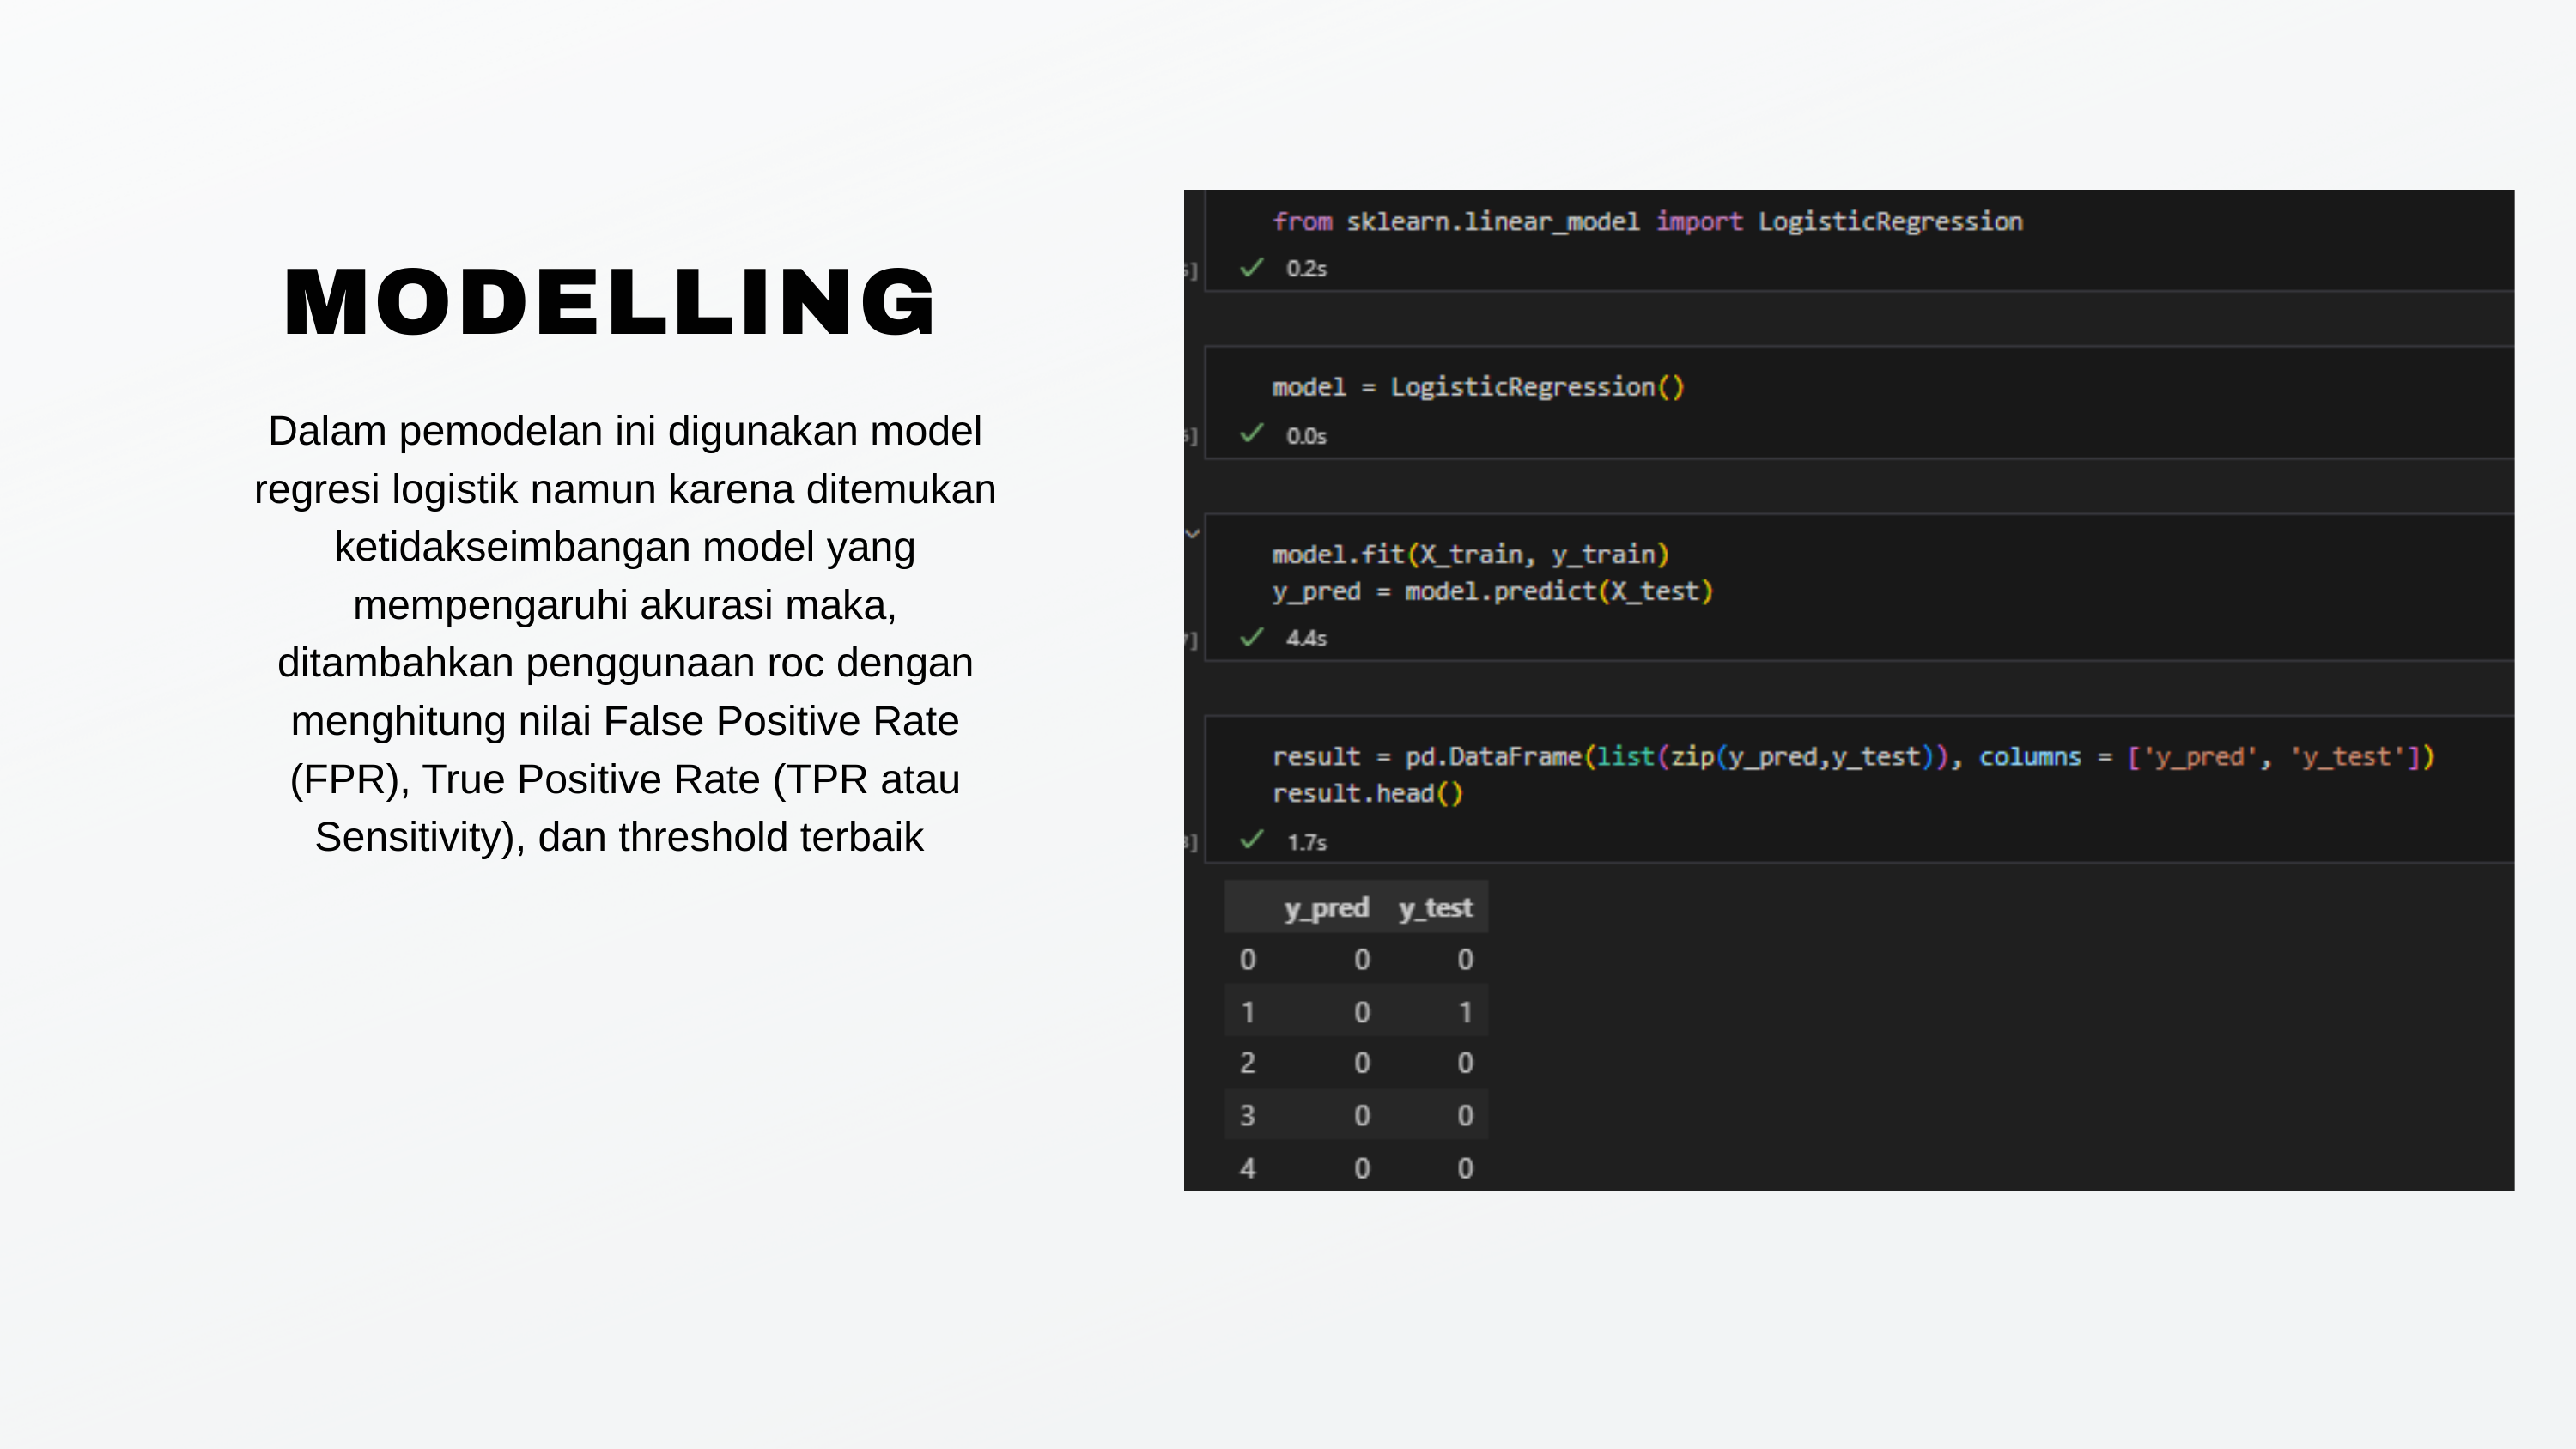

MODELLING
Dalam pemodelan ini digunakan model regresi logistik namun karena ditemukan ketidakseimbangan model yang mempengaruhi akurasi maka, ditambahkan penggunaan roc dengan menghitung nilai False Positive Rate (FPR), True Positive Rate (TPR atau Sensitivity), dan threshold terbaik